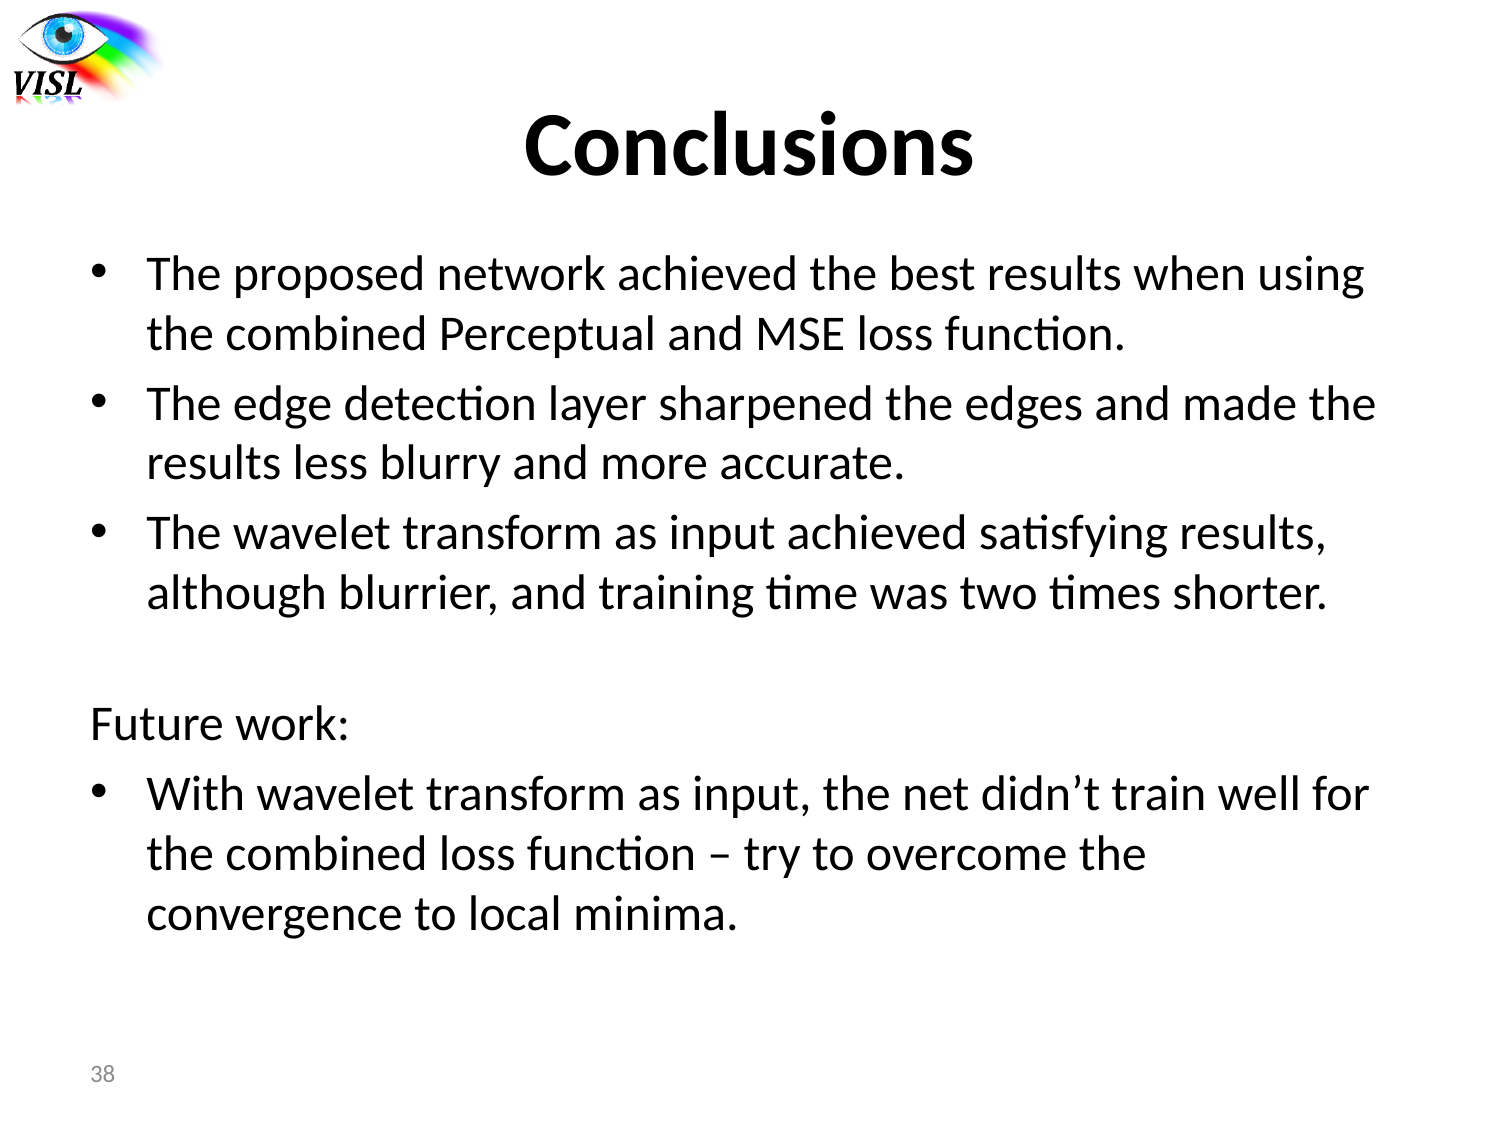

# Conclusions
The proposed network achieved the best results when using the combined Perceptual and MSE loss function.
The edge detection layer sharpened the edges and made the results less blurry and more accurate.
The wavelet transform as input achieved satisfying results, although blurrier, and training time was two times shorter.
Future work:
With wavelet transform as input, the net didn’t train well for the combined loss function – try to overcome the convergence to local minima.
38